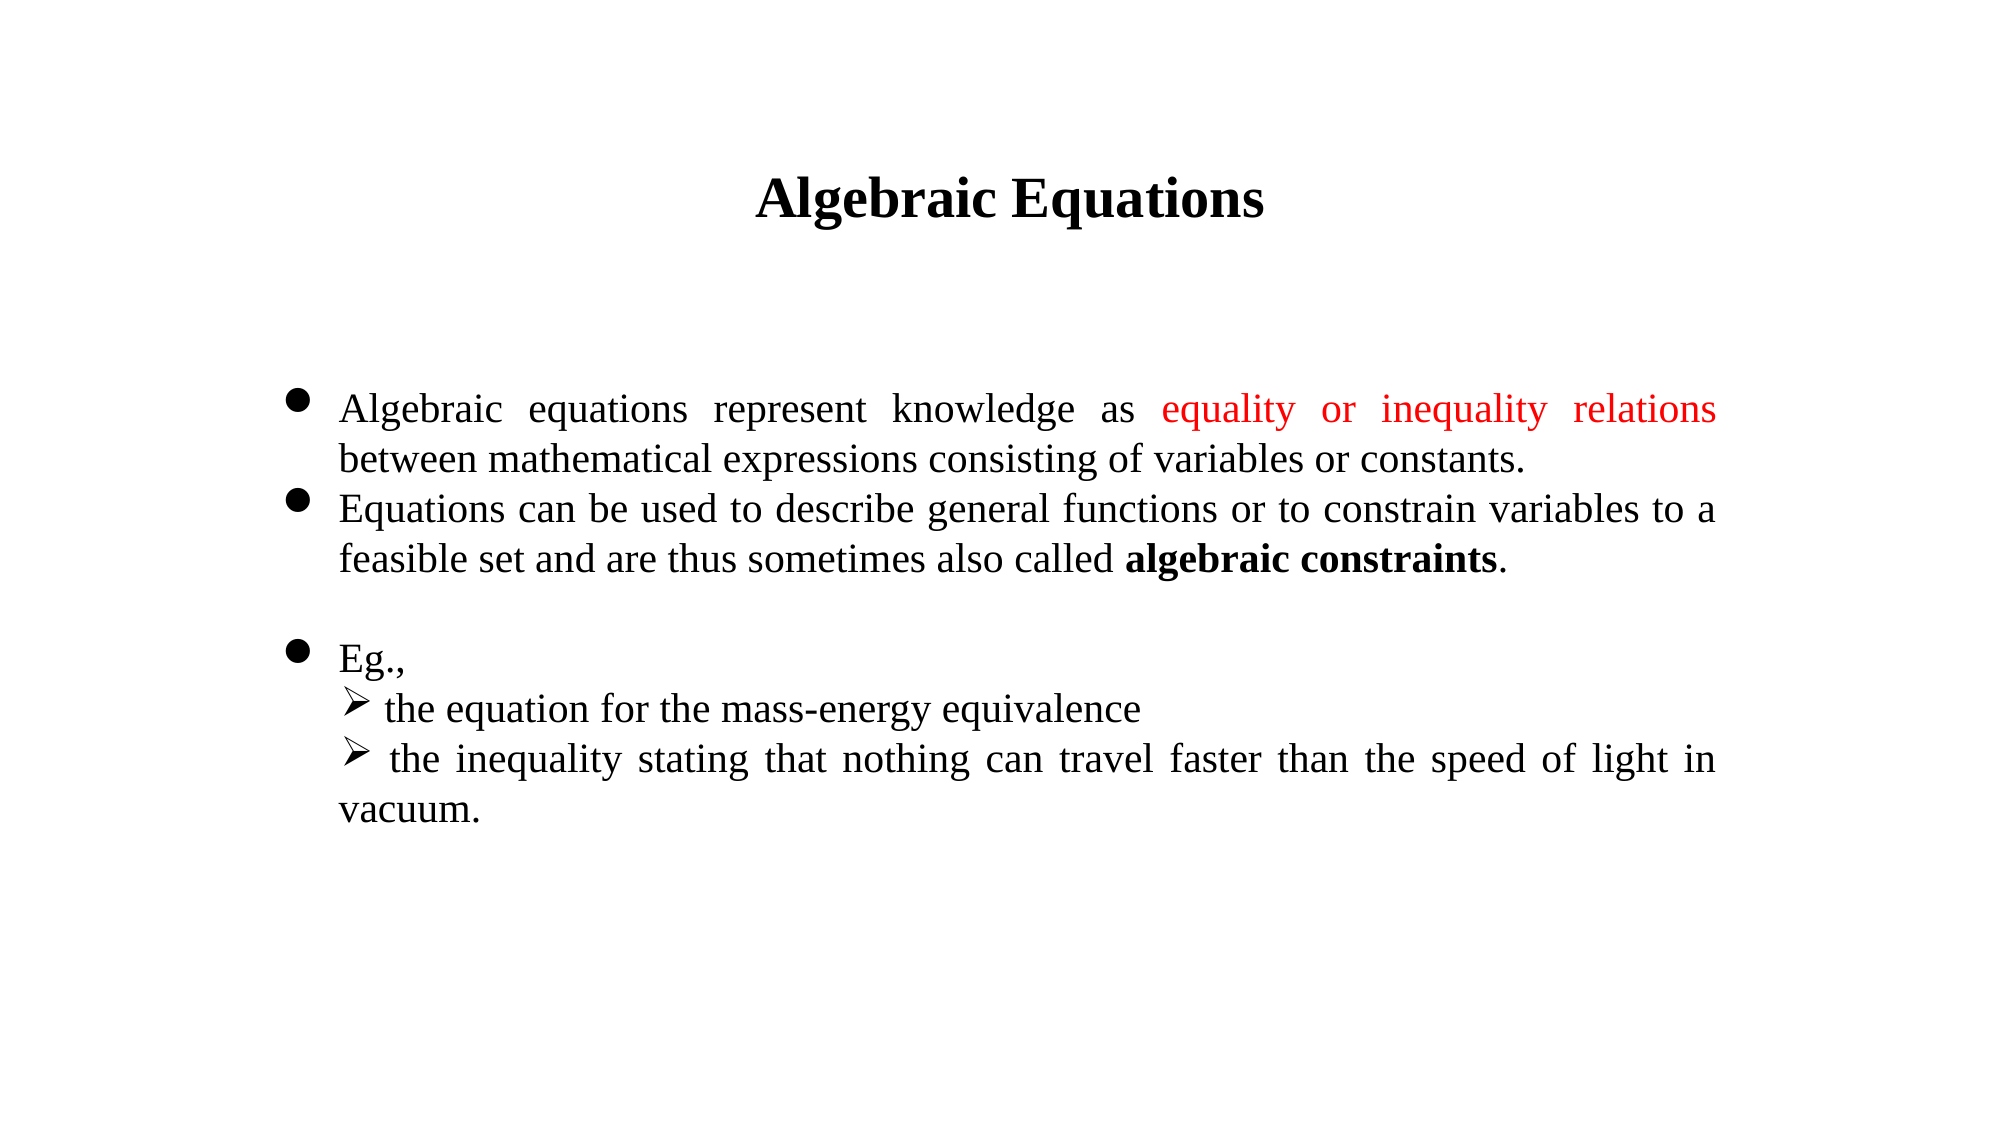

Algebraic Equations
Algebraic equations represent knowledge as equality or inequality relations between mathematical expressions consisting of variables or constants.
Equations can be used to describe general functions or to constrain variables to a feasible set and are thus sometimes also called algebraic constraints.

Eg.,
 the equation for the mass-energy equivalence
 the inequality stating that nothing can travel faster than the speed of light in vacuum.